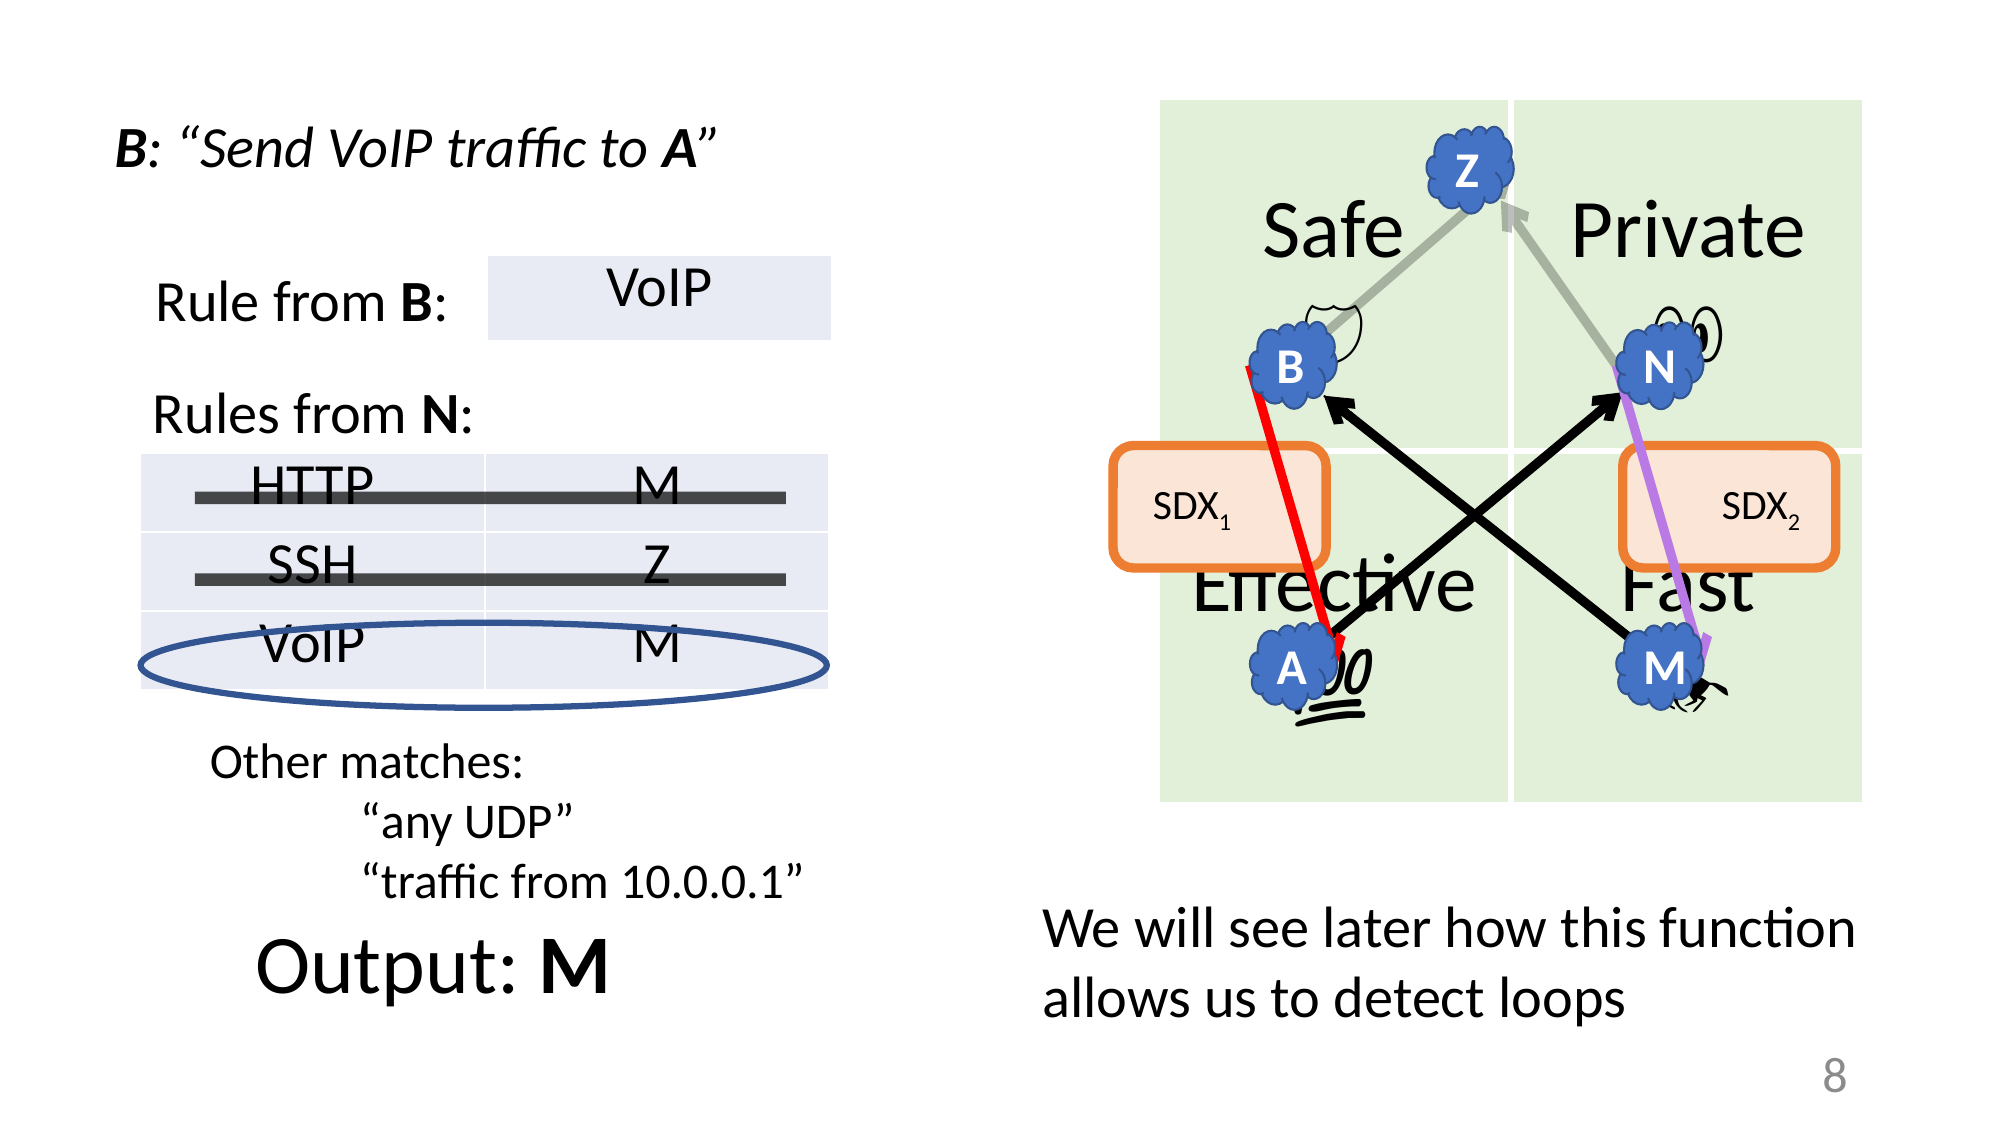

Safe
🛡️
Private
👀
B: “Send VoIP traffic to A”
Z
B
N

SDX1
SDX2
A
M
| VoIP |
| --- |
Rule from B:
Rules from N:
Effective
💯
Fast
🏇
| HTTP | M |
| --- | --- |
| SSH | Z |
| VoIP | M |

Other matches:
	“any UDP”
	“traffic from 10.0.0.1”
We will see later how this function allows us to detect loops
Output: M
8